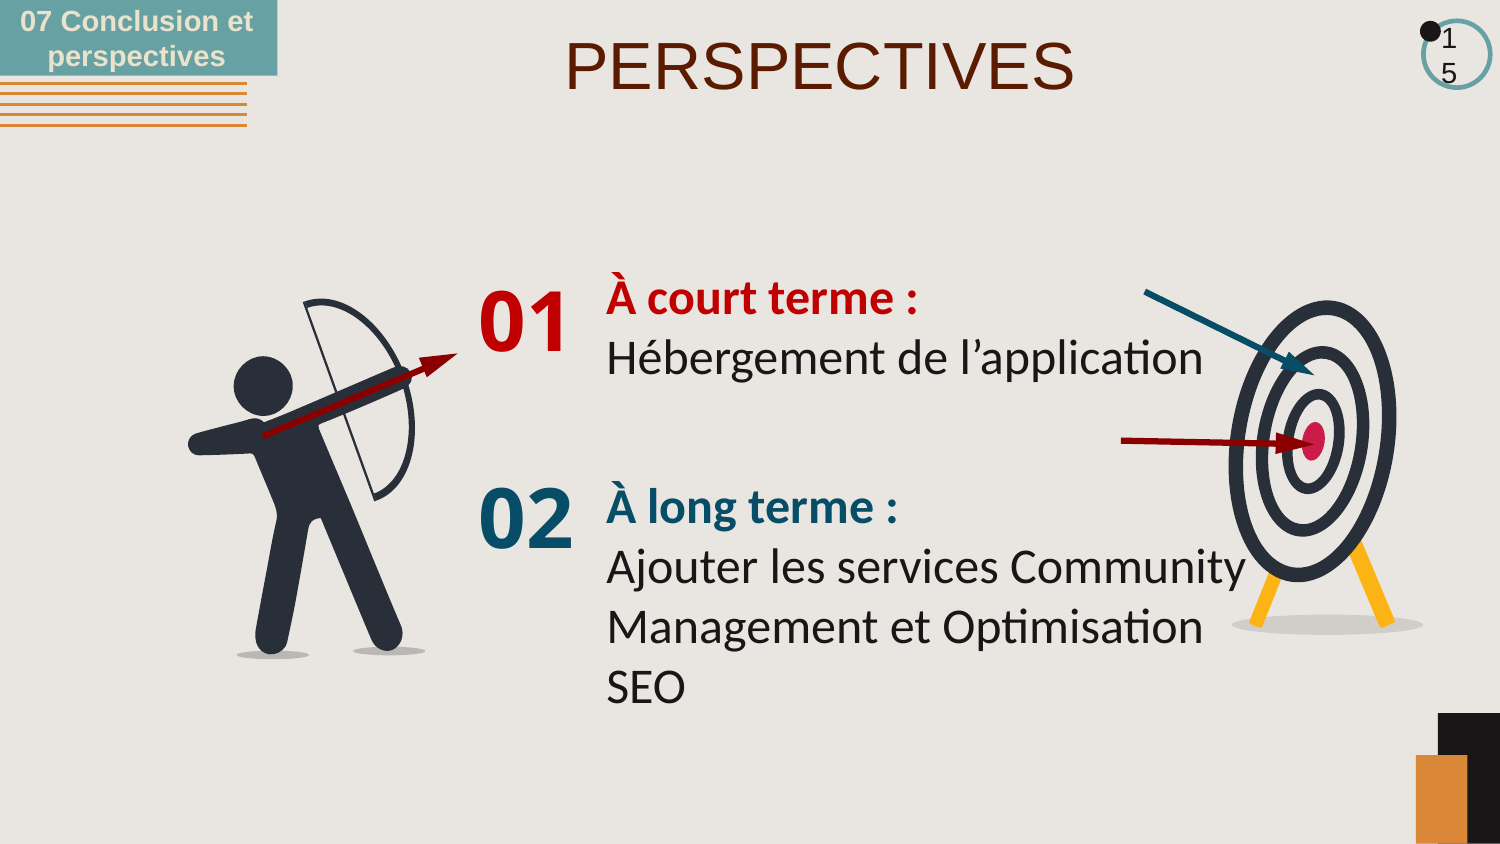

07 Conclusion et perspectives
# PERSPECTIVES

15
À court terme :
Hébergement de l’application
01

02
À long terme :
Ajouter les services Community Management et Optimisation SEO